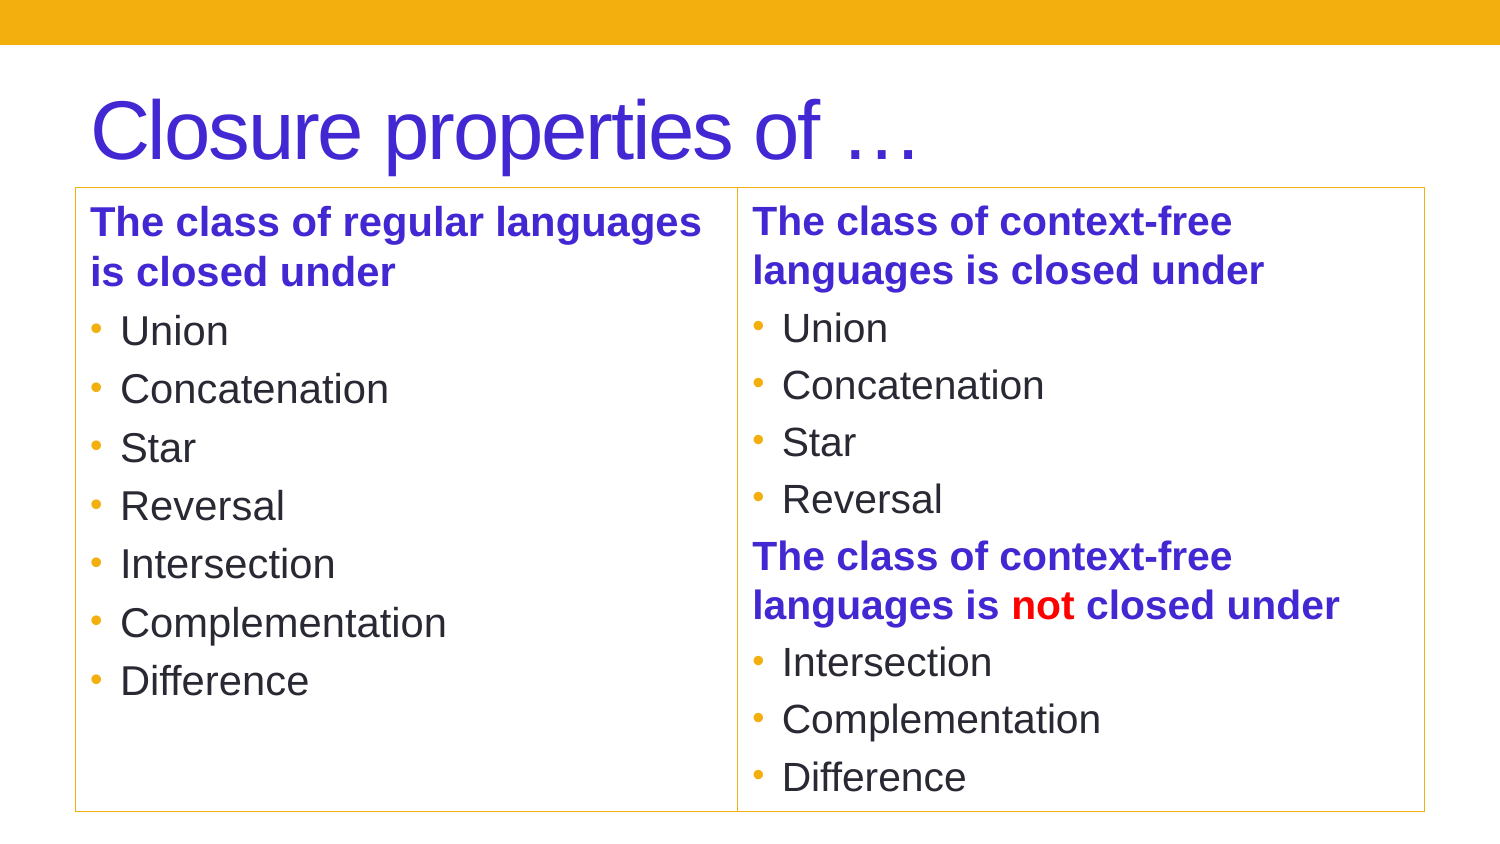

# Closure properties of …
The class of regular languages is closed under
Union
Concatenation
Star
Reversal
Intersection
Complementation
Difference
The class of context-free languages is closed under
Union
Concatenation
Star
Reversal
The class of context-free languages is not closed under
Intersection
Complementation
Difference